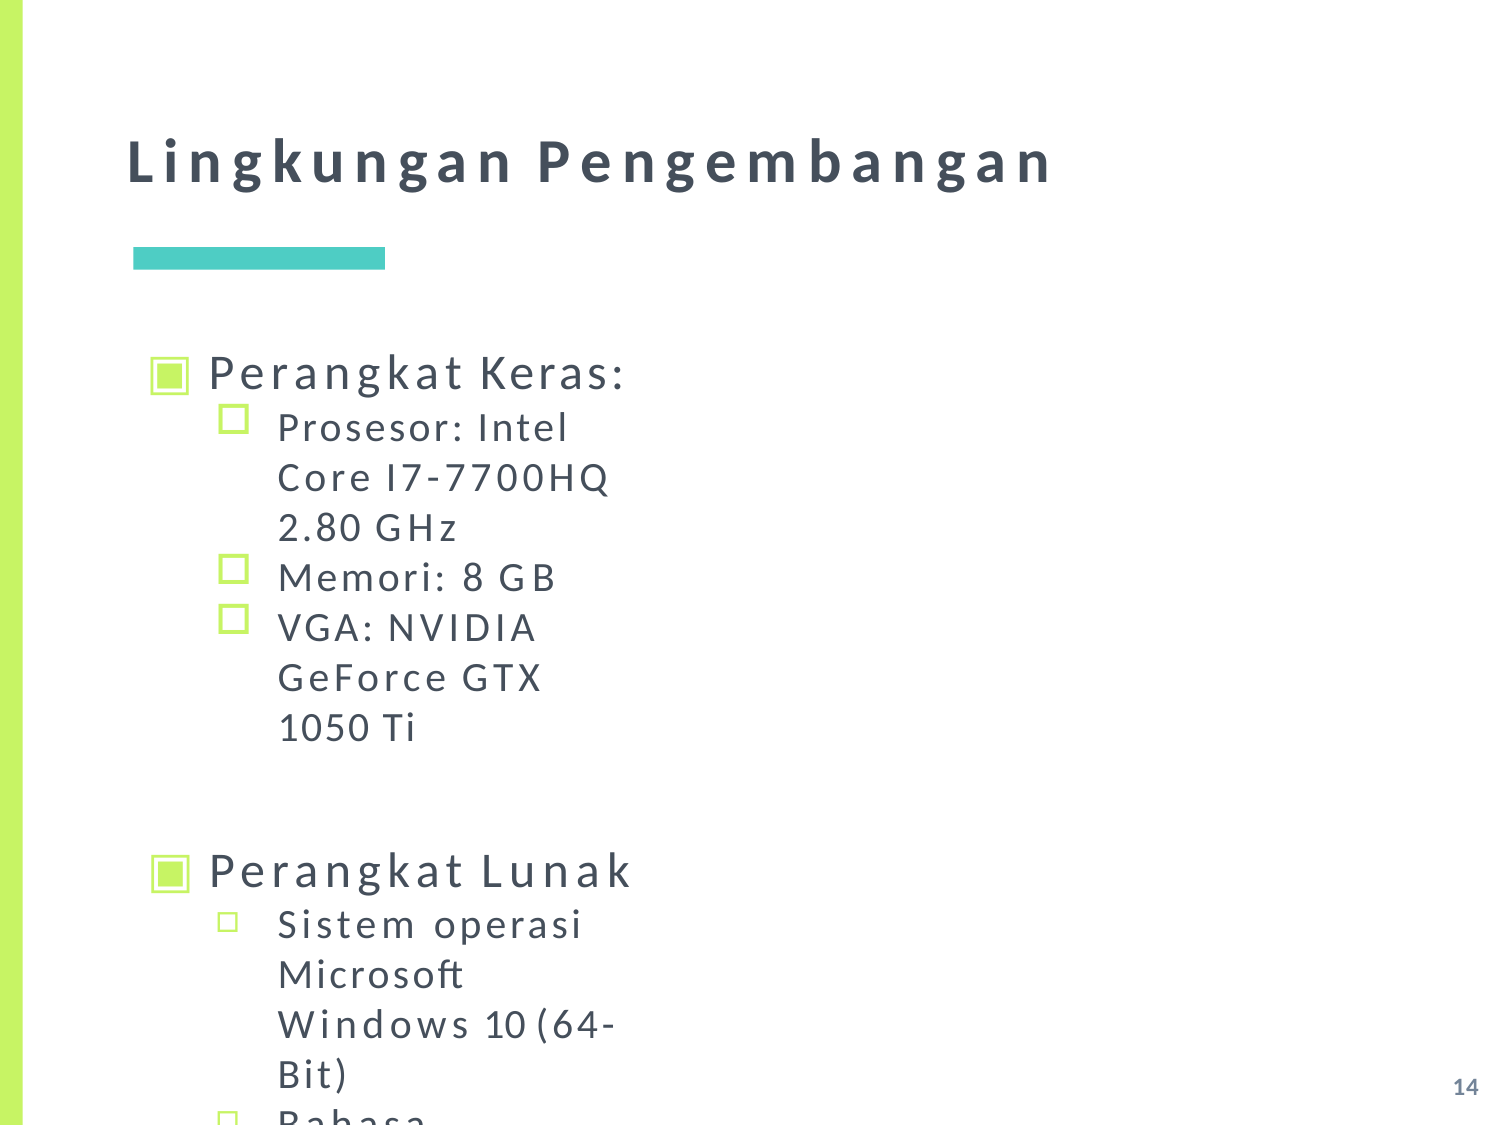

# Lingkungan Pengembangan

▣	Perangkat Keras:
Prosesor: Intel Core I7-7700HQ 2.80 GHz
Memori: 8 GB
VGA: NVIDIA GeForce GTX 1050 Ti

▣	Perangkat Lunak
Sistem operasi Microsoft Windows 10 (64-Bit)
Bahasa Pemrograman R versi 3.5.1
RStudio 1.1.456 untuk mengolah data tabular
Quantum GIS 3.2.0 untuk mengolah data spasial
Microsoft Excel 2013 sebagai media tambahan  untuk memperbaiki format dataset
14